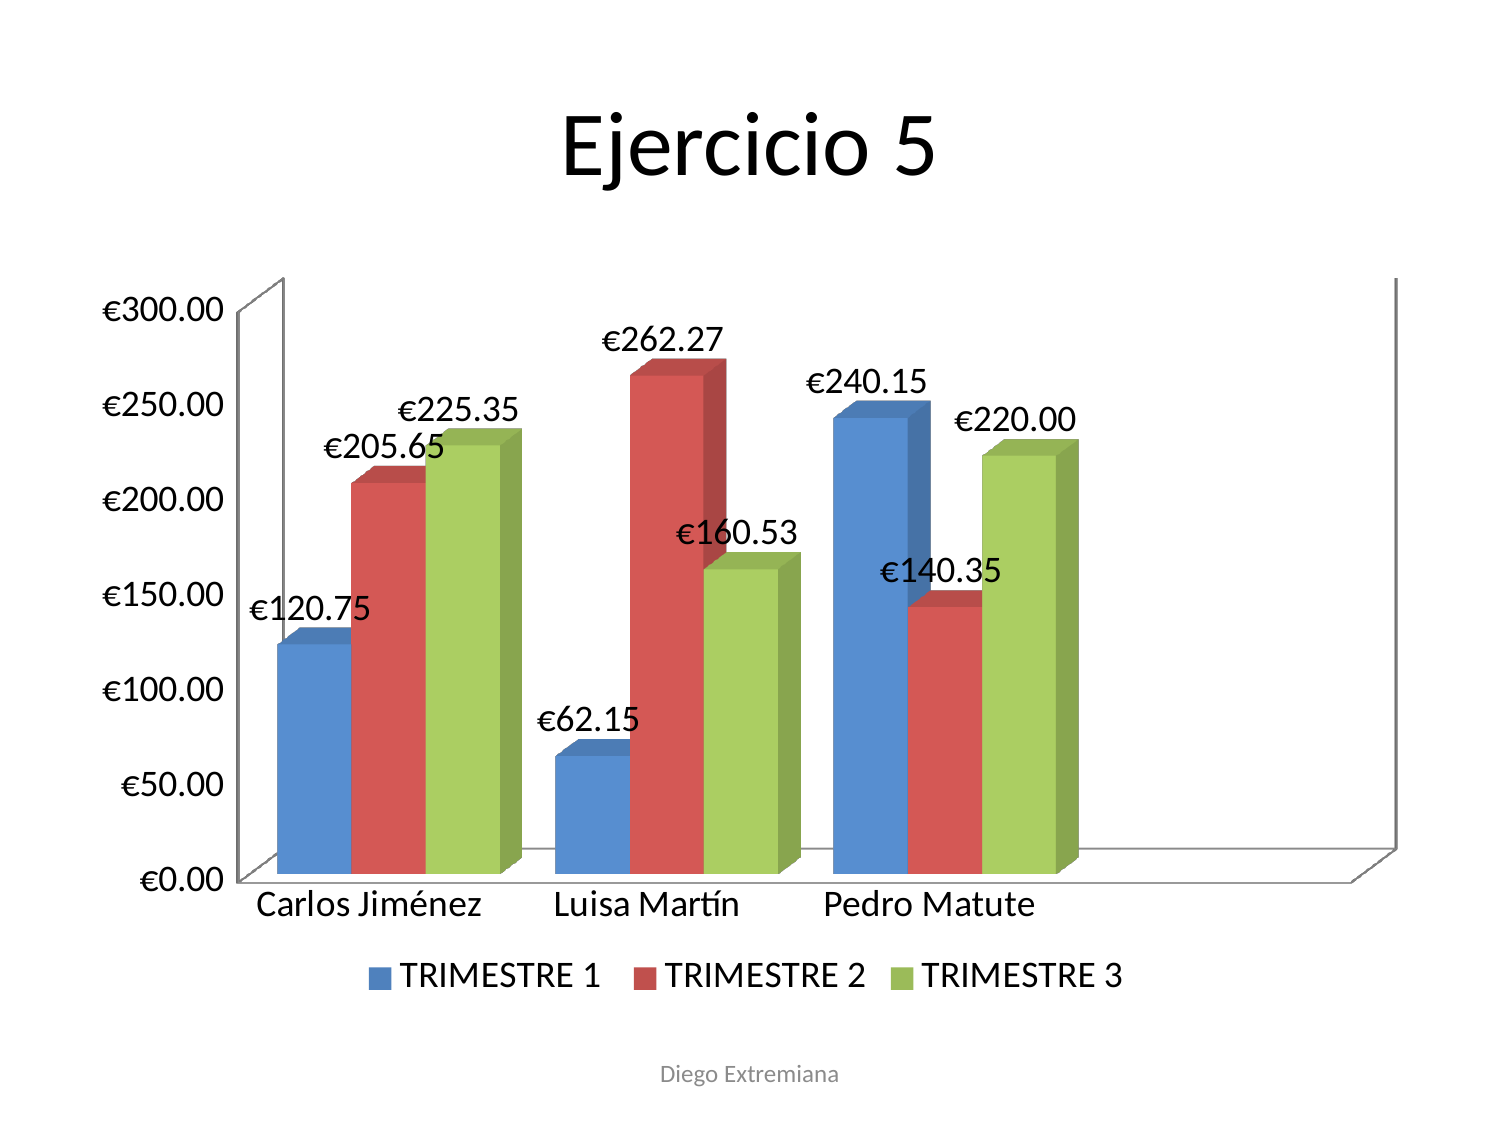

# Ejercicio 5

[unsupported chart]

Diego Extremiana